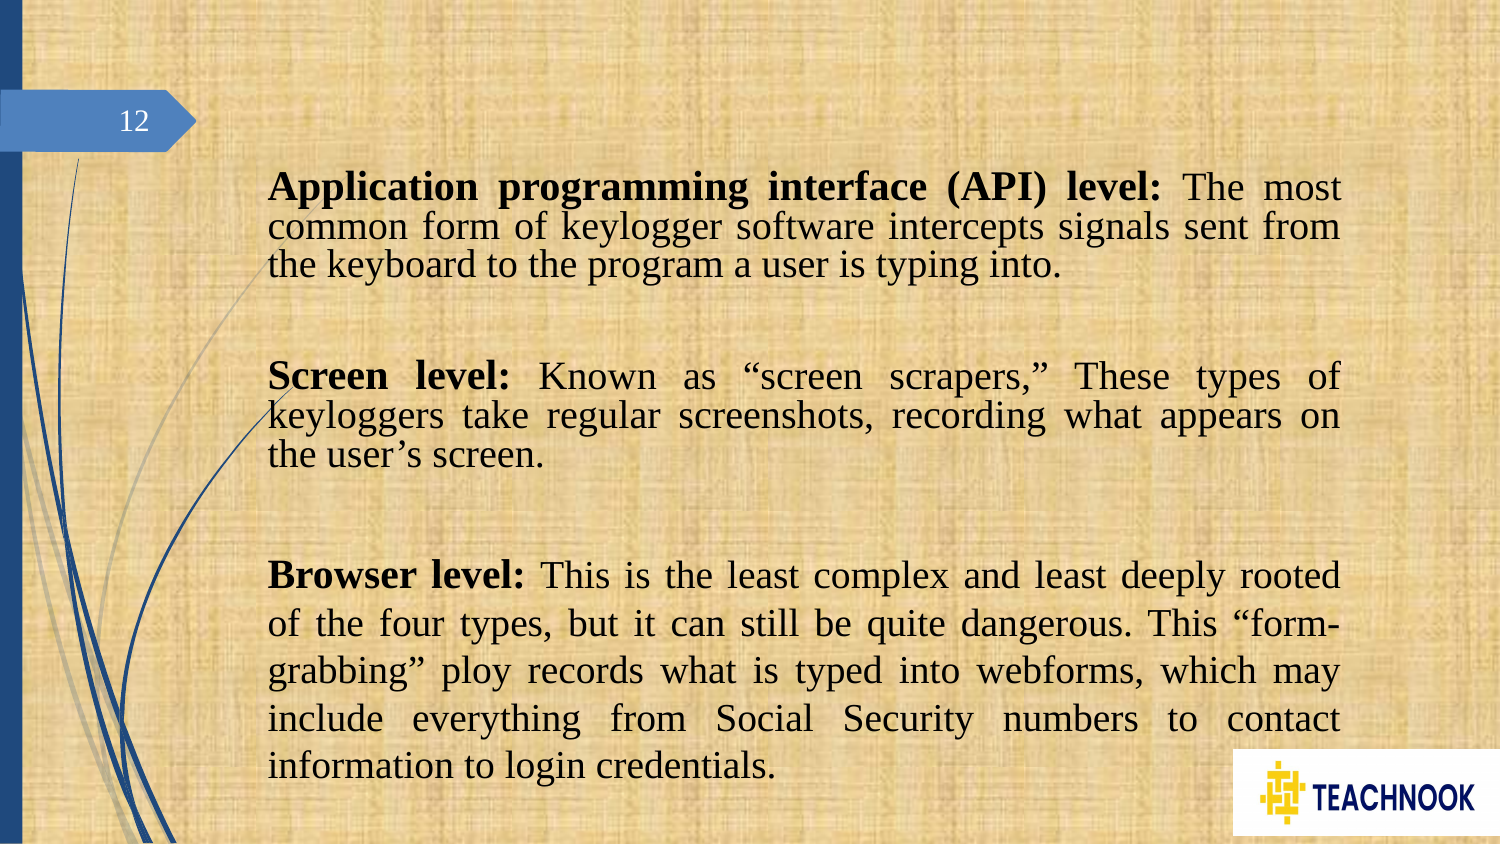

12
Application programming interface (API) level: The most common form of keylogger software intercepts signals sent from the keyboard to the program a user is typing into.

Screen level: Known as “screen scrapers,” These types of keyloggers take regular screenshots, recording what appears on the user’s screen.

Browser level: This is the least complex and least deeply rooted of the four types, but it can still be quite dangerous. This “form-grabbing” ploy records what is typed into webforms, which may include everything from Social Security numbers to contact information to login credentials.